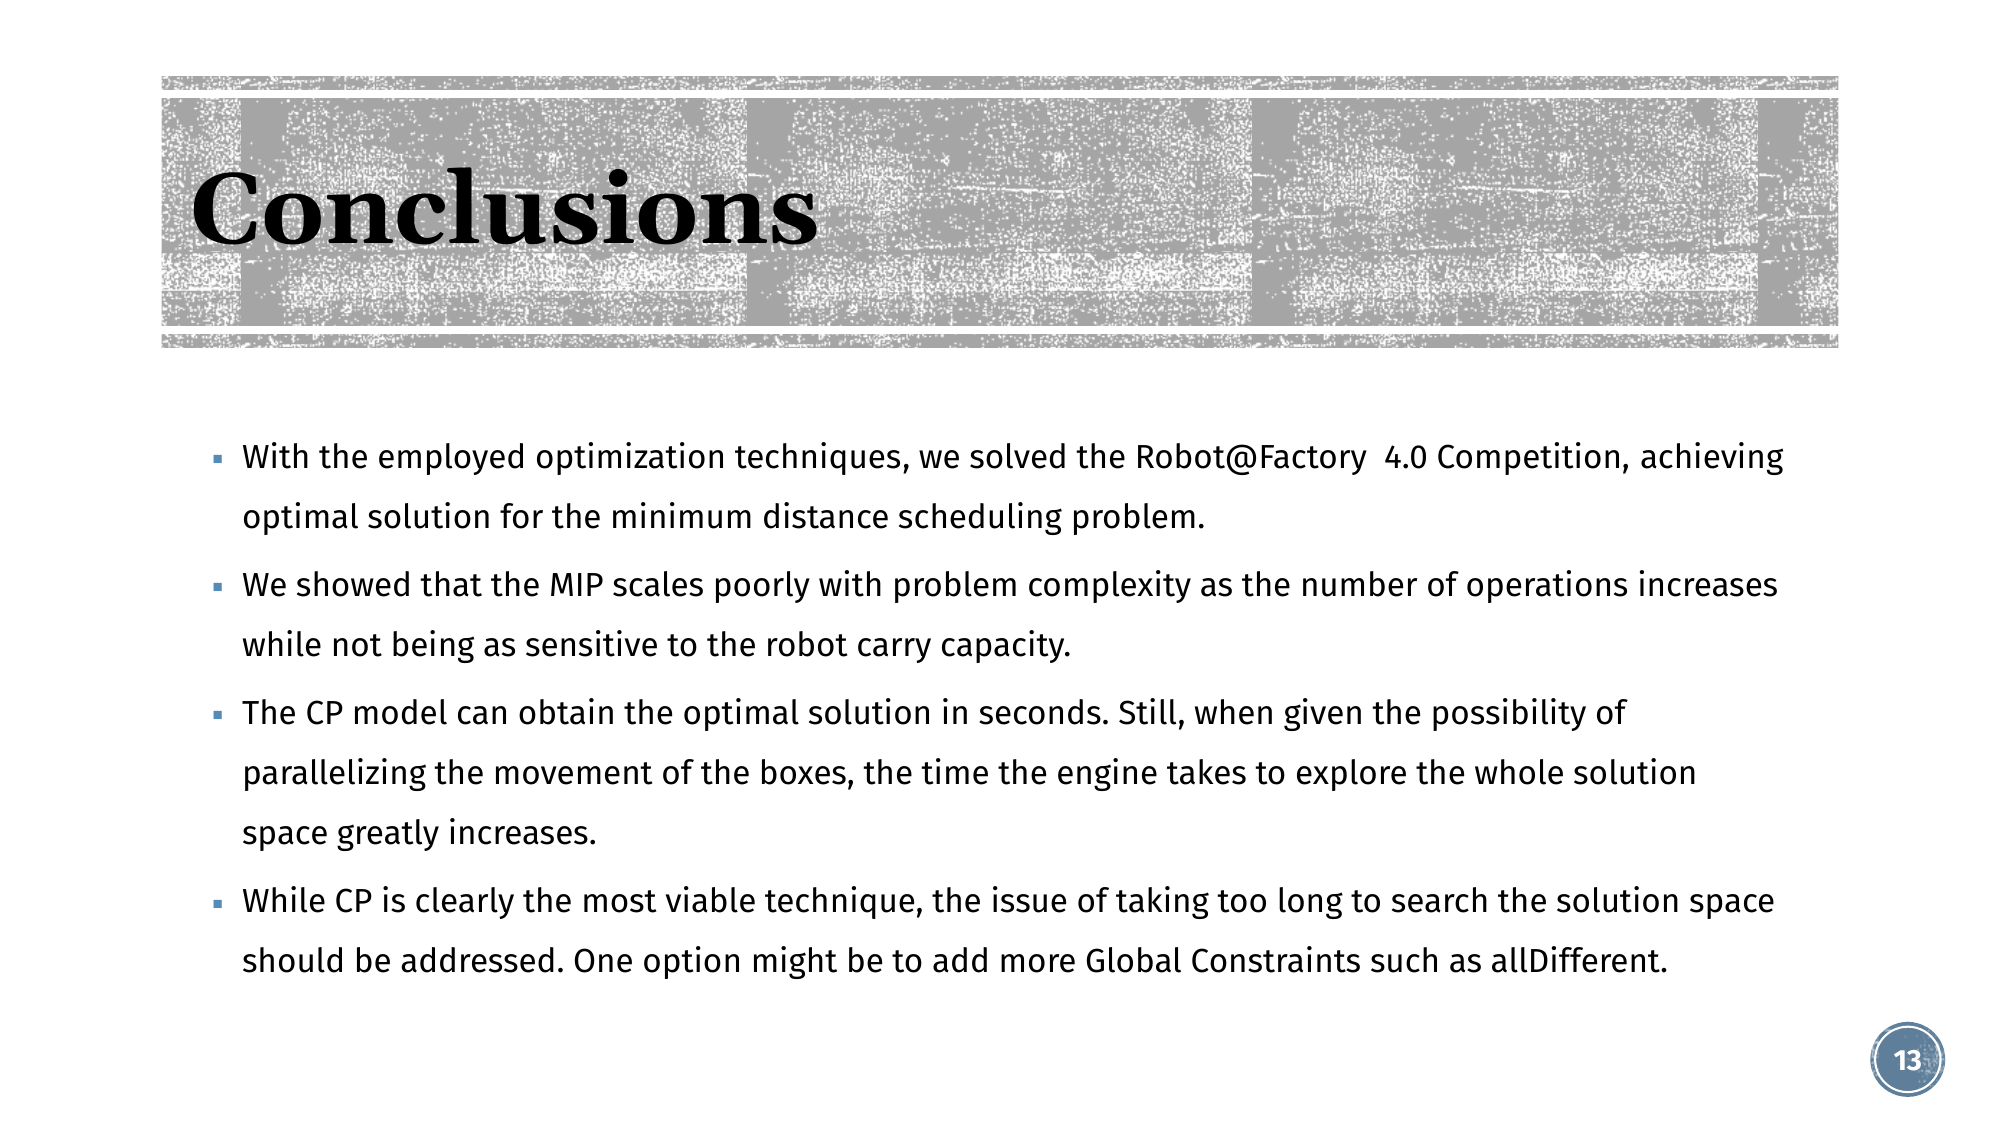

# Conclusions

With the employed optimization techniques, we solved the Robot@Factory  4.0 Competition, achieving optimal solution for the minimum distance scheduling problem.
We showed that the MIP scales poorly with problem complexity as the number of operations increases while not being as sensitive to the robot carry capacity.
The CP model can obtain the optimal solution in seconds. Still, when given the possibility of parallelizing the movement of the boxes, the time the engine takes to explore the whole solution space greatly increases.
While CP is clearly the most viable technique, the issue of taking too long to search the solution space should be addressed. One option might be to add more Global Constraints such as allDifferent.

13